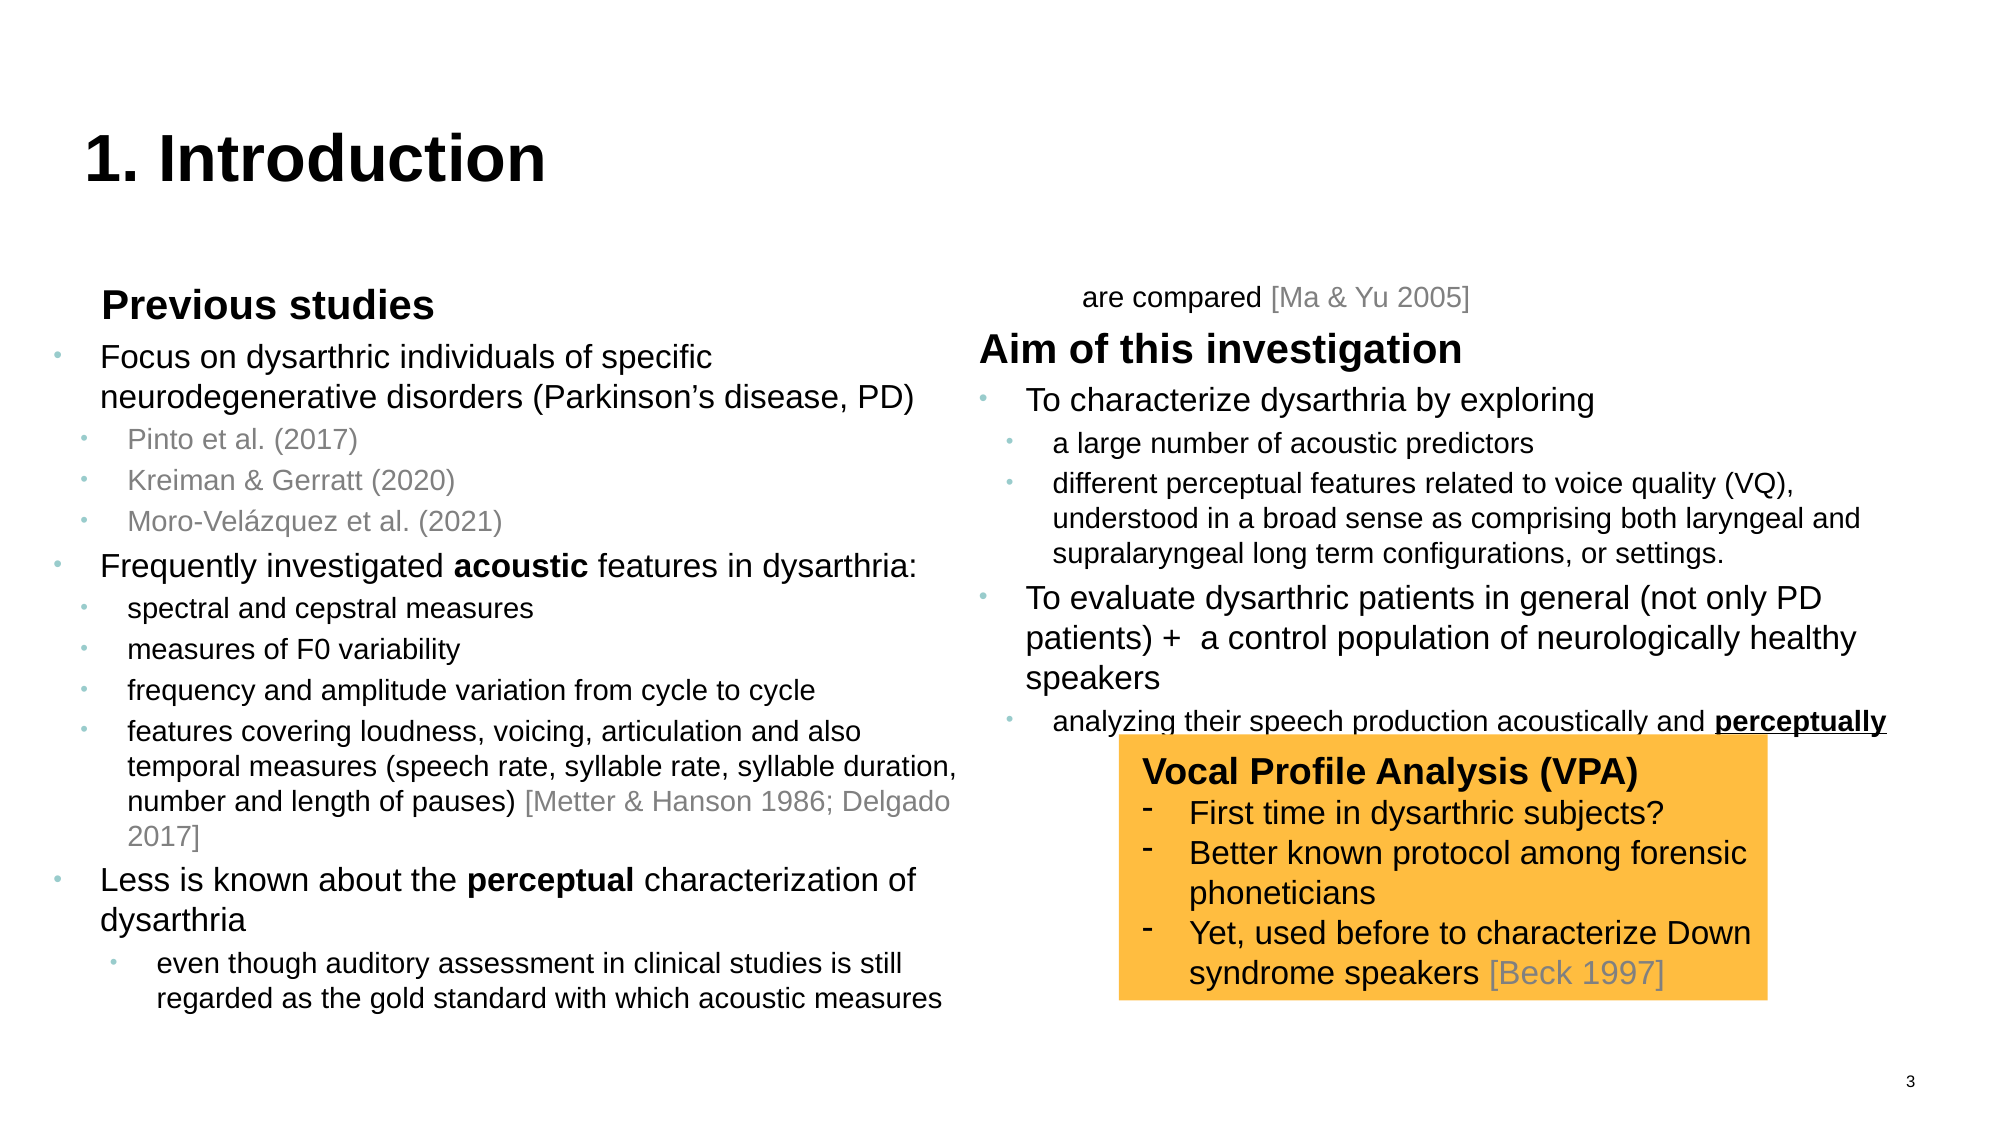

# 1. Introduction
Previous studies
Focus on dysarthric individuals of specific neurodegenerative disorders (Parkinson’s disease, PD)
Pinto et al. (2017)
Kreiman & Gerratt (2020)
Moro-Velázquez et al. (2021)
Frequently investigated acoustic features in dysarthria:
spectral and cepstral measures
measures of F0 variability
frequency and amplitude variation from cycle to cycle
features covering loudness, voicing, articulation and also temporal measures (speech rate, syllable rate, syllable duration, number and length of pauses) [Metter & Hanson 1986; Delgado 2017]
Less is known about the perceptual characterization of dysarthria
even though auditory assessment in clinical studies is still regarded as the gold standard with which acoustic measures are compared [Ma & Yu 2005]
Aim of this investigation
To characterize dysarthria by exploring
a large number of acoustic predictors
different perceptual features related to voice quality (VQ), understood in a broad sense as comprising both laryngeal and supralaryngeal long term configurations, or settings.
To evaluate dysarthric patients in general (not only PD patients) +  a control population of neurologically healthy speakers
analyzing their speech production acoustically and perceptually

Vocal Profile Analysis (VPA)
First time in dysarthric subjects?
Better known protocol among forensic phoneticians
Yet, used before to characterize Down syndrome speakers [Beck 1997]

3